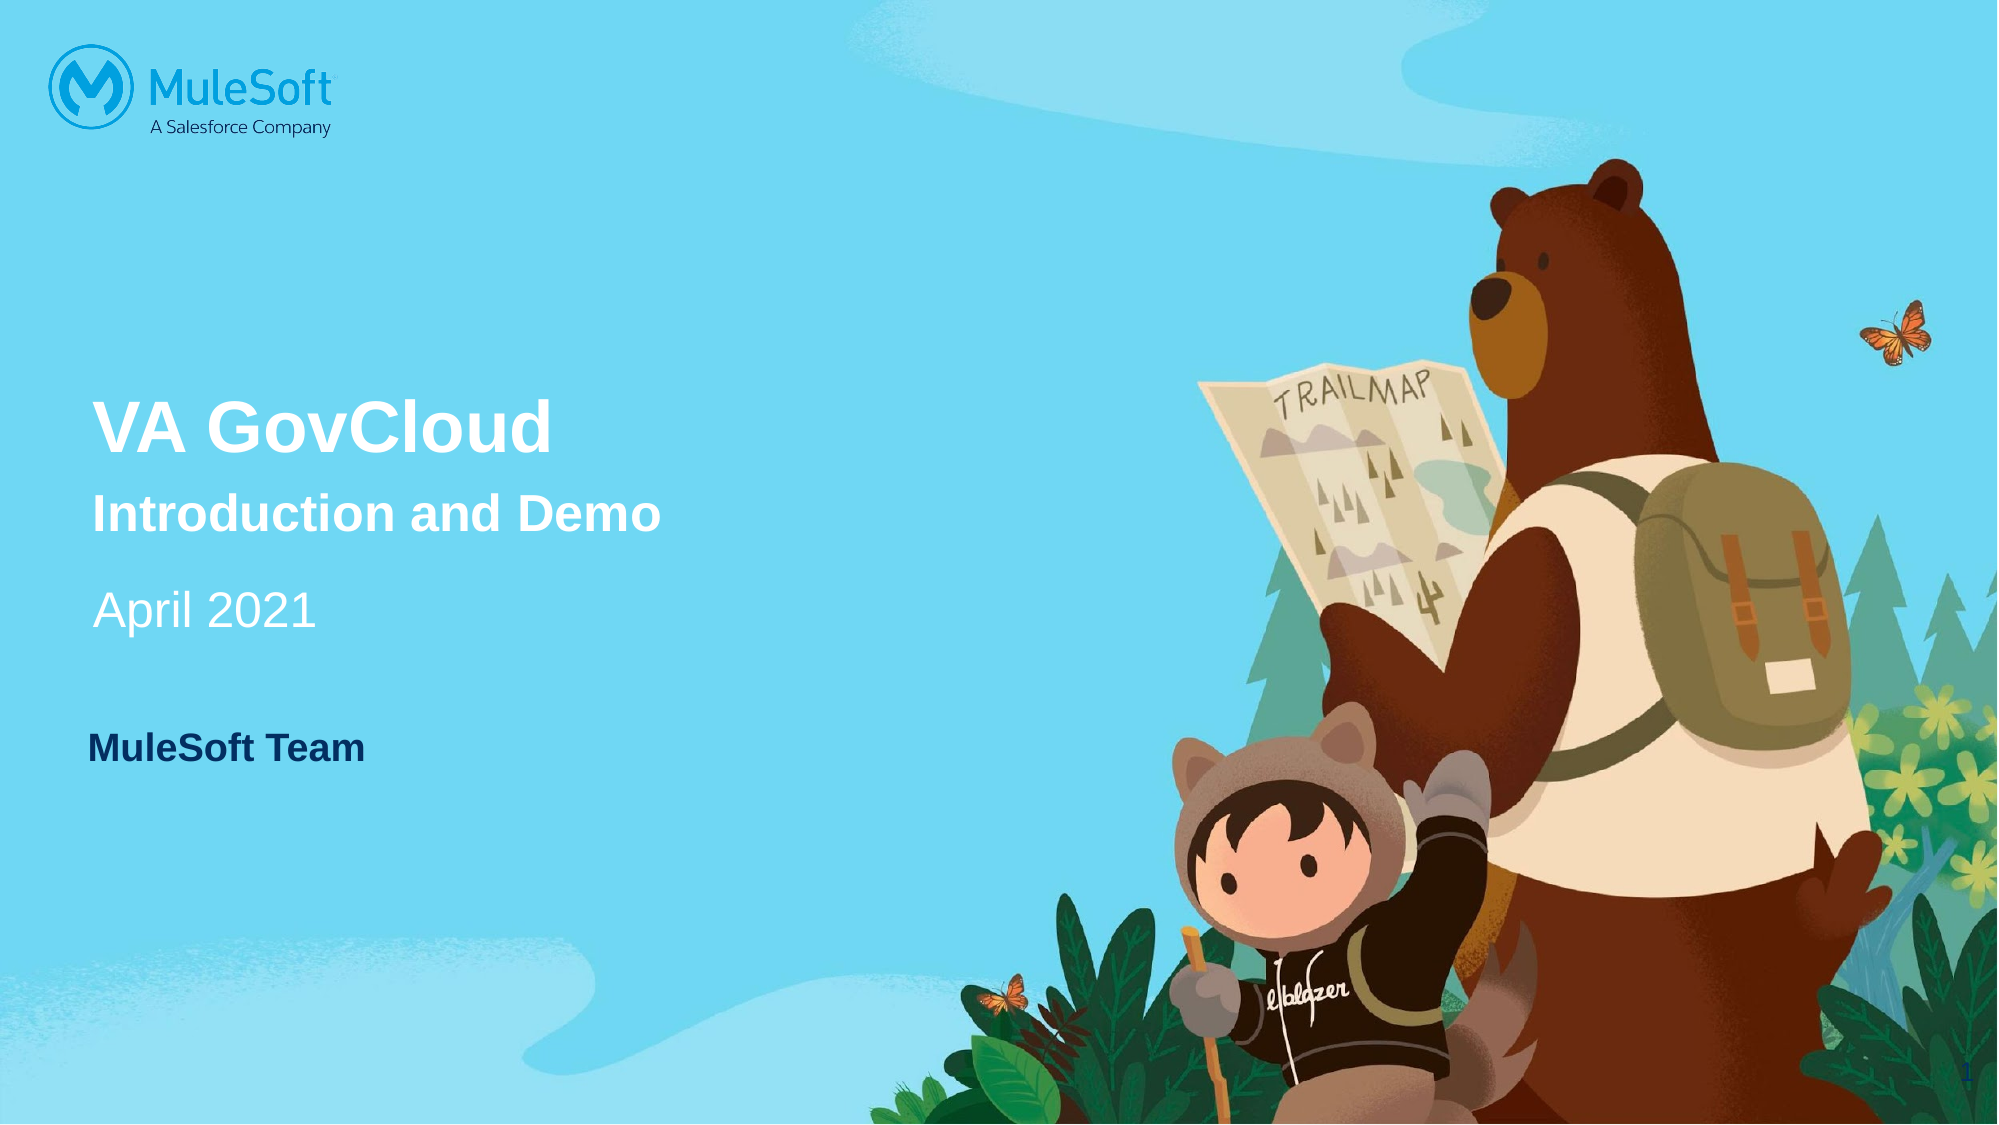

# VA GovCloud
Introduction and Demo
April 2021
MuleSoft Team
1